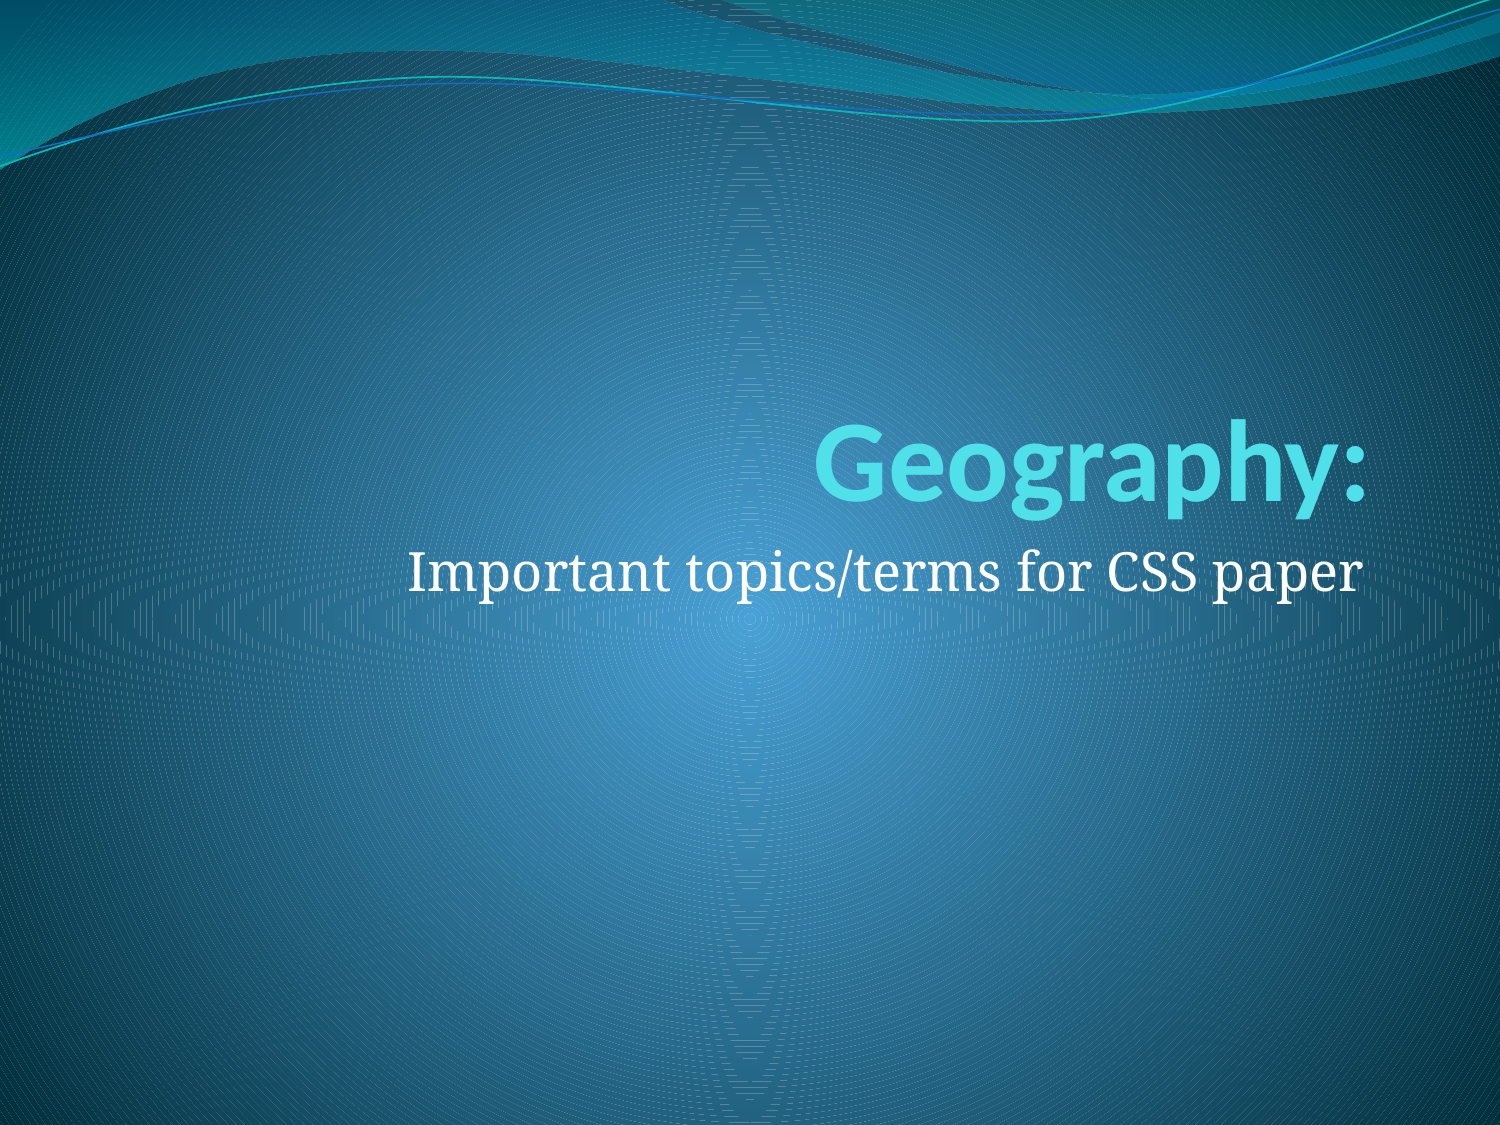

# Geography:
Important topics/terms for CSS paper